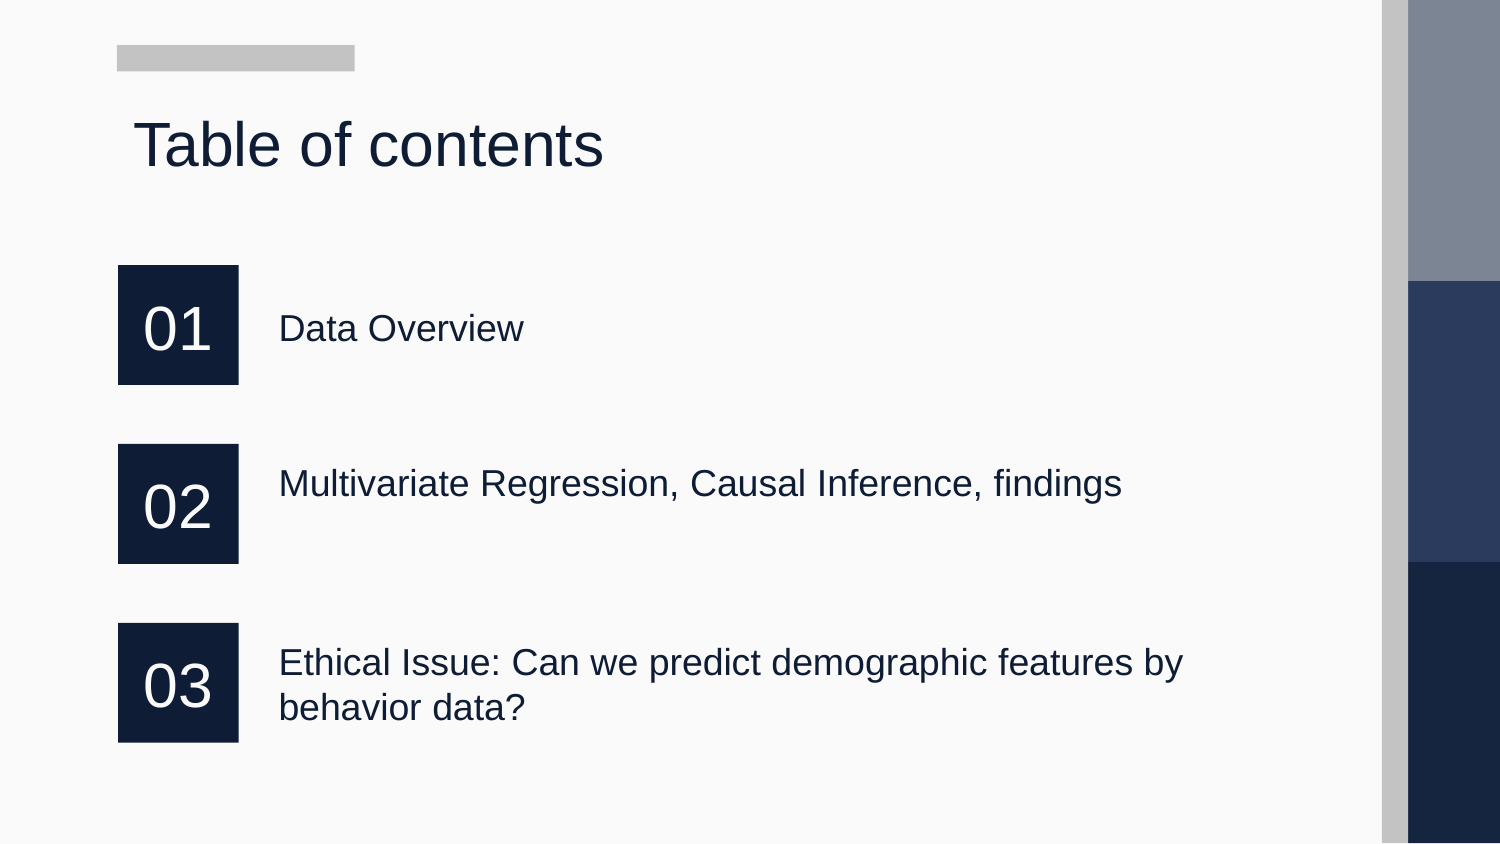

# Table of contents
01
Data Overview
Multivariate Regression, Causal Inference, findings
02
03
Ethical Issue: Can we predict demographic features by behavior data?